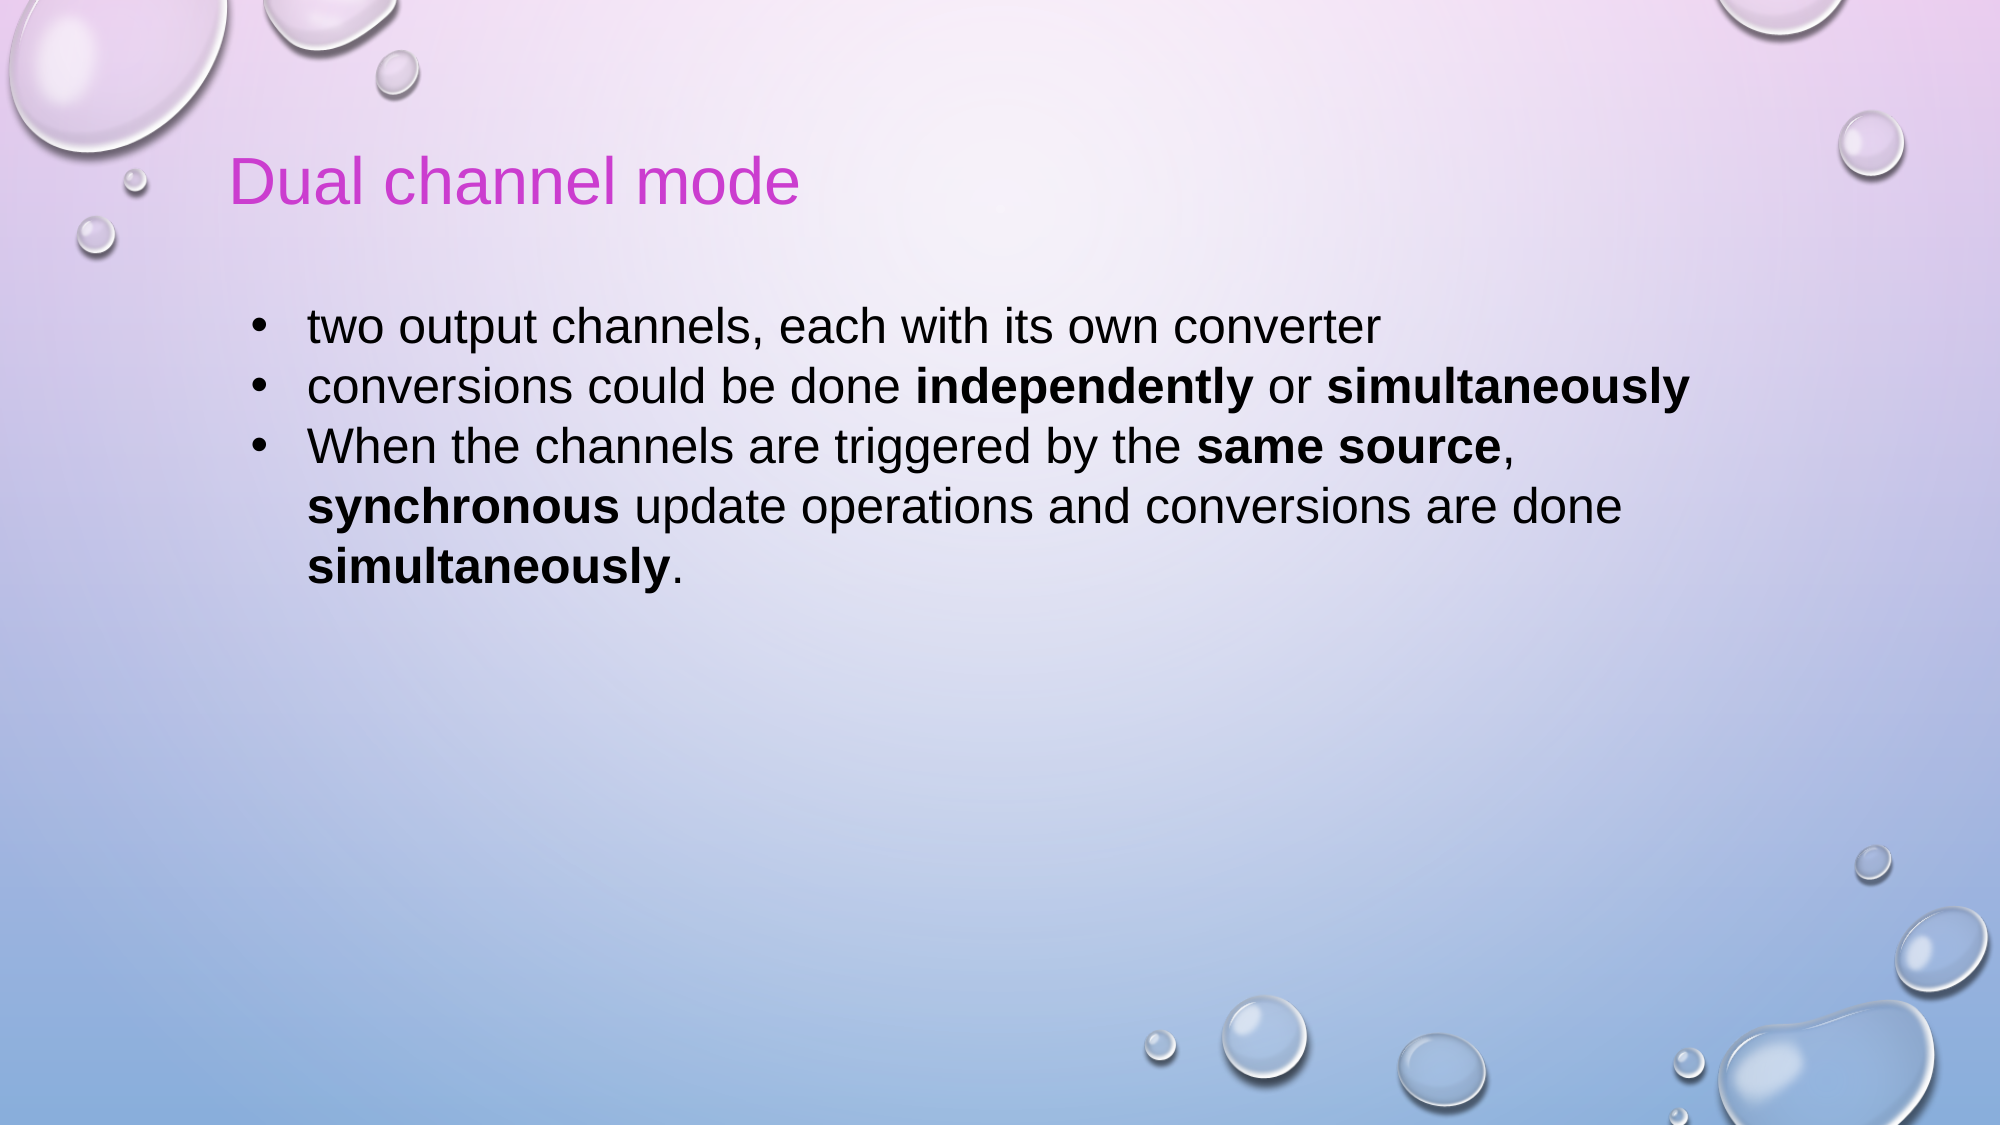

Dual channel mode

two output channels, each with its own converter
conversions could be done independently or simultaneously
When the channels are triggered by the same source, synchronous update operations and conversions are done simultaneously.